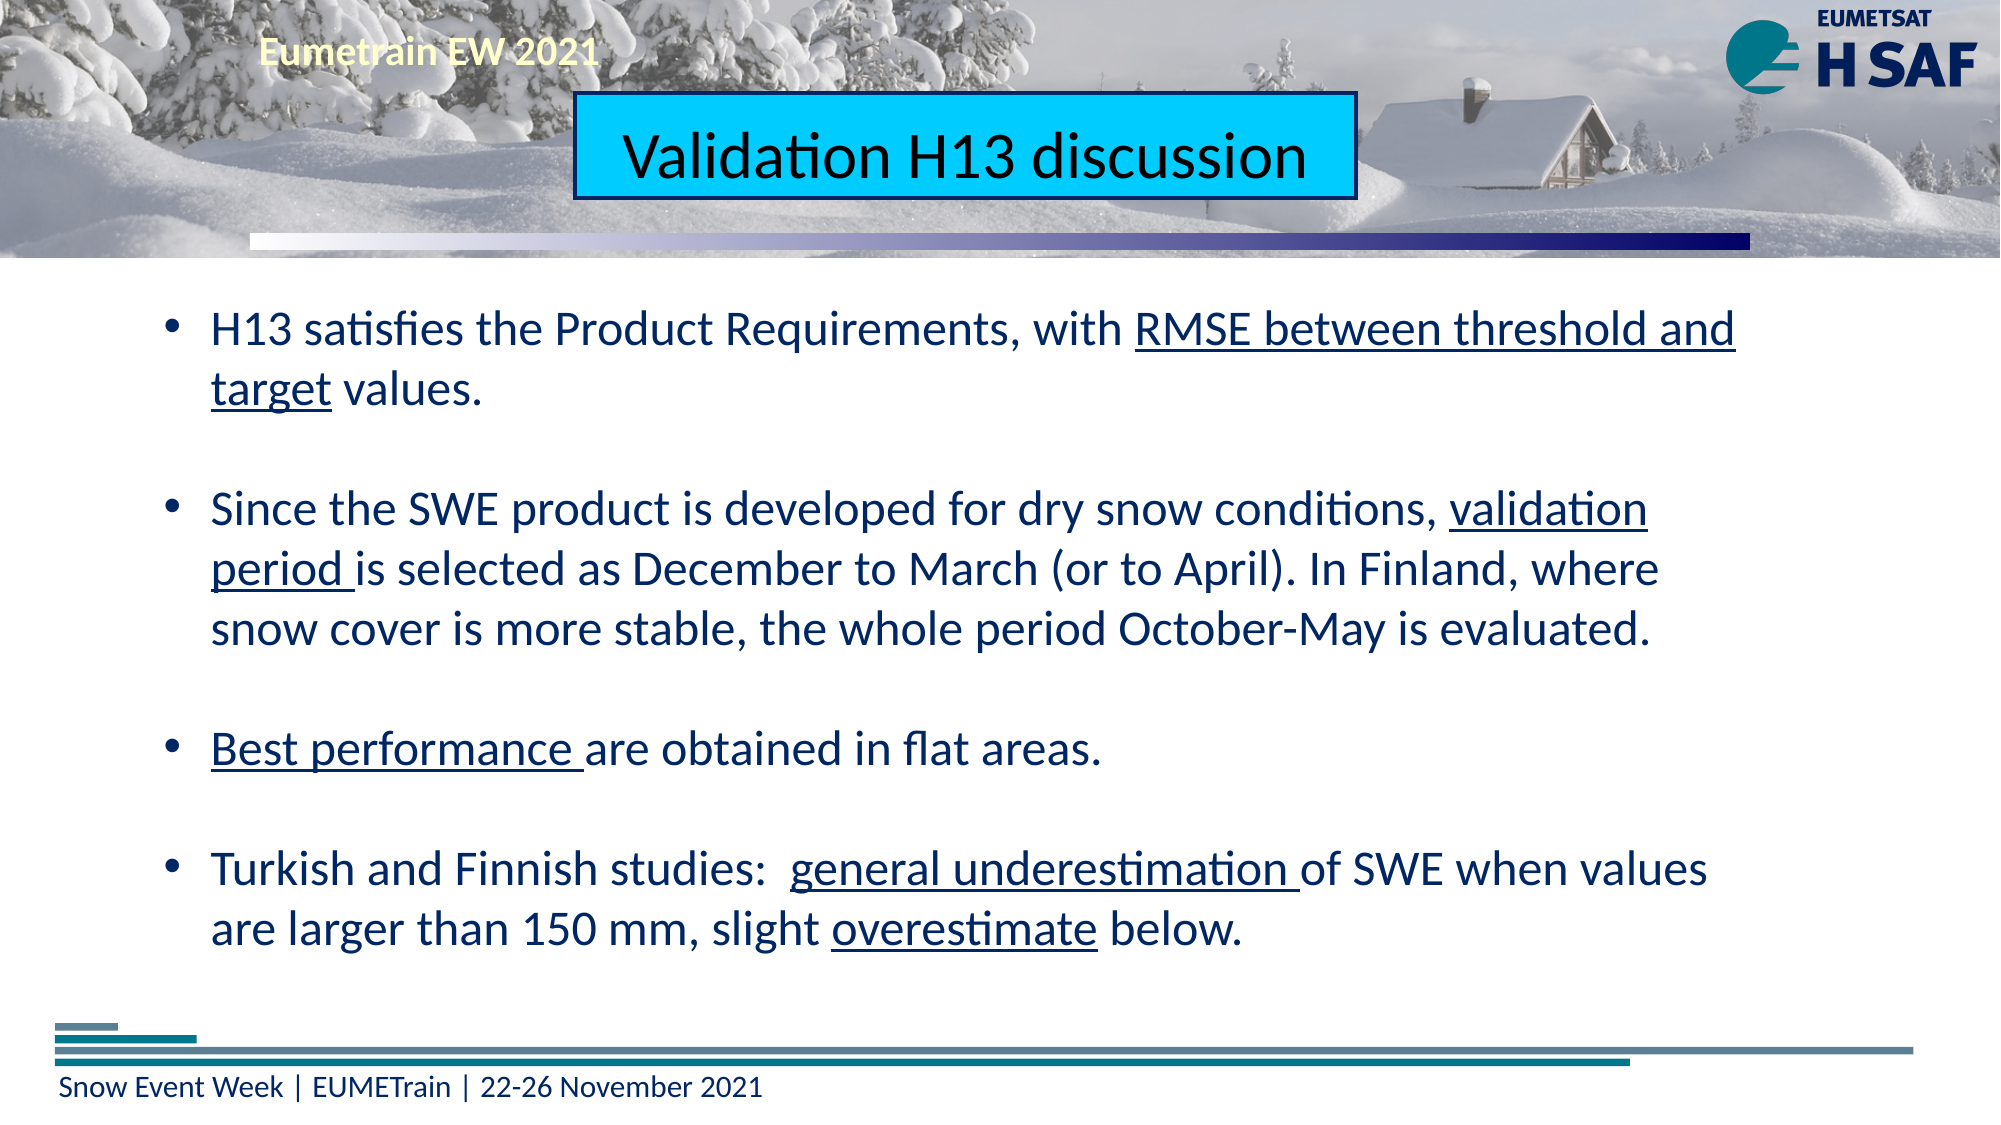

Eumetrain EW 2021
Validation H13 discussion

H13 satisfies the Product Requirements, with RMSE between threshold and target values.

Since the SWE product is developed for dry snow conditions, validation period is selected as December to March (or to April). In Finland, where snow cover is more stable, the whole period October-May is evaluated.

Best performance are obtained in flat areas.

Turkish and Finnish studies:  general underestimation of SWE when values are larger than 150 mm, slight overestimate below.